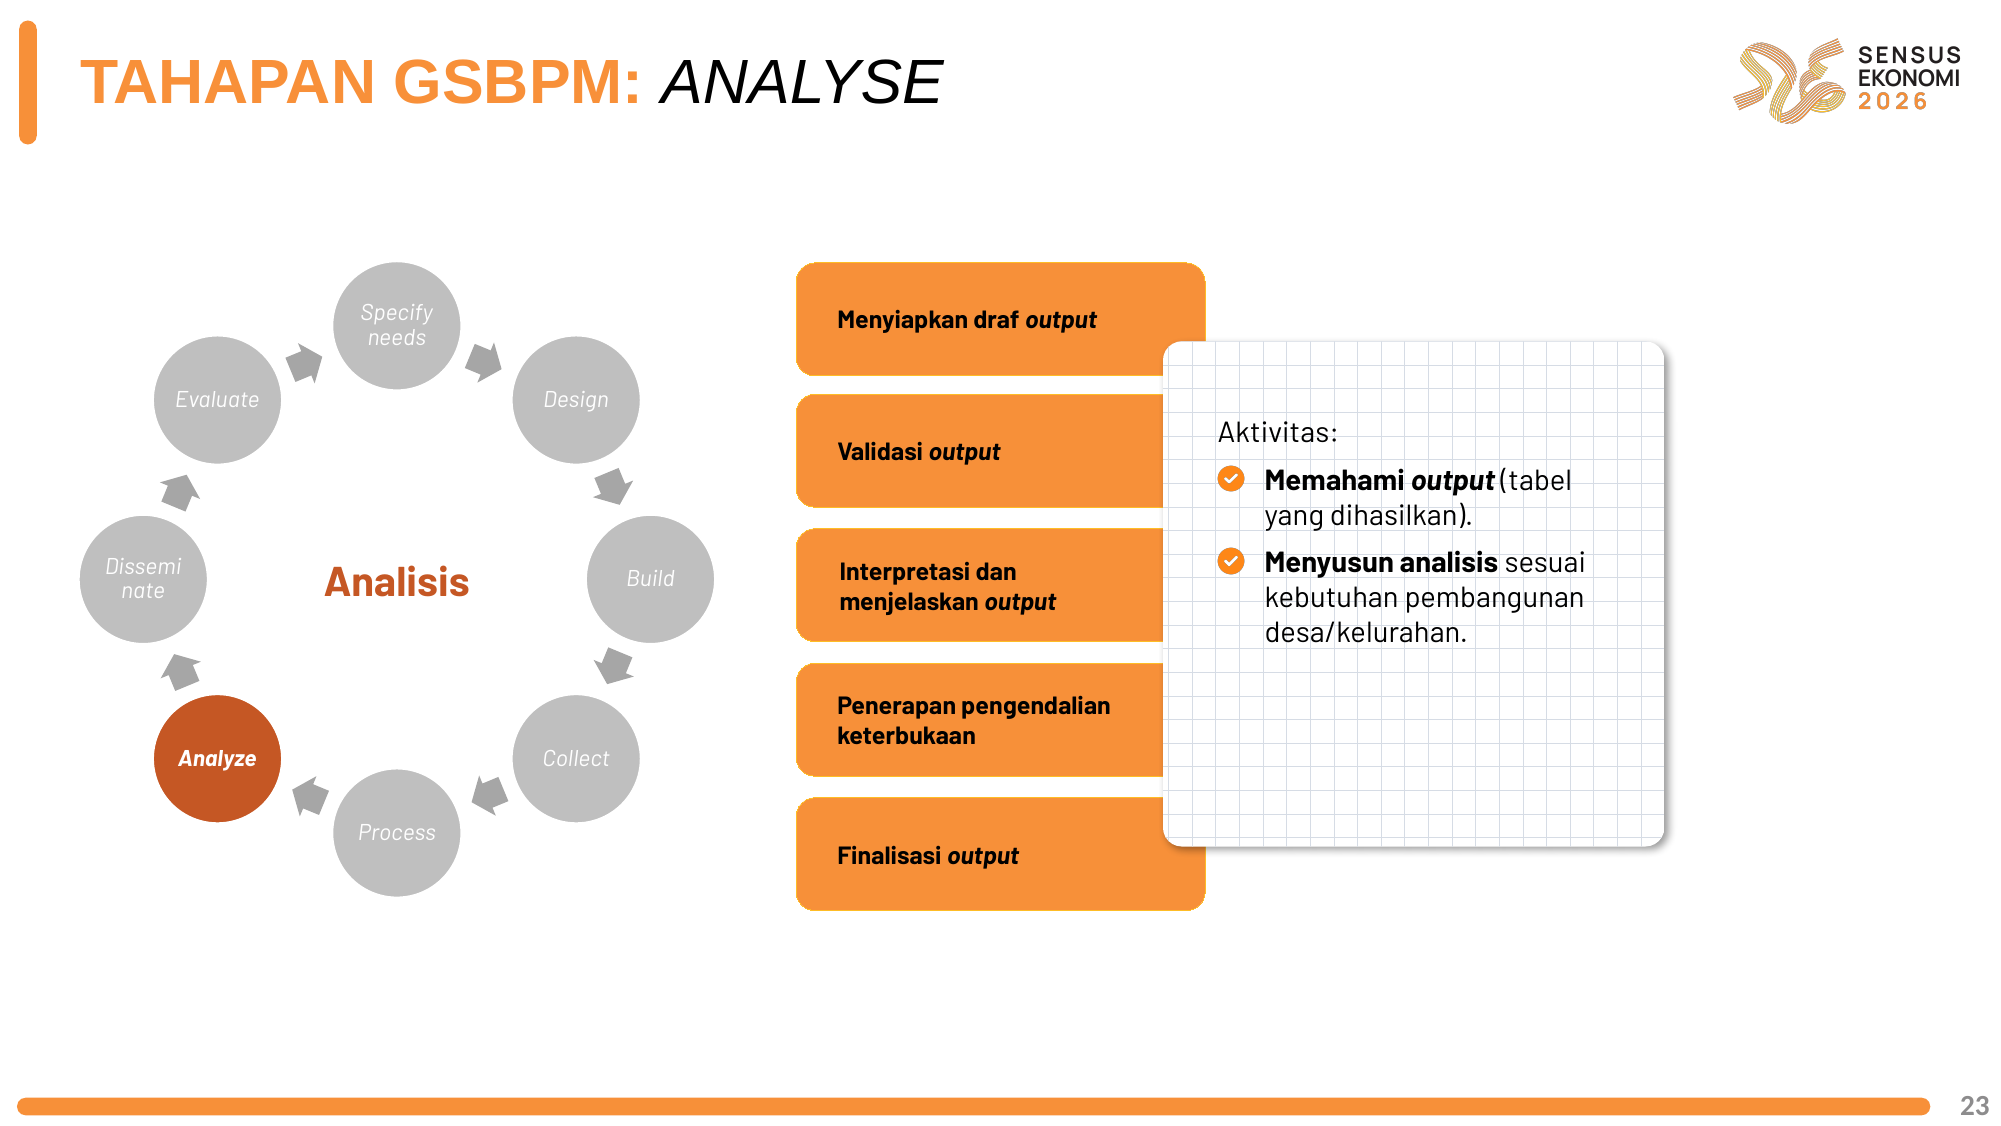

TAHAPAN GSBPM: ANALYSE
Specify needs

Design

Build

Collect

Process

Analyze

Disseminate

Evaluate

Menyiapkan draf output

Aktivitas:
Memahami output (tabel yang dihasilkan).
Menyusun analisis sesuai kebutuhan pembangunan desa/kelurahan.
Validasi output
Analisis

Interpretasi dan menjelaskan output

Penerapan pengendalian keterbukaan

Finalisasi output
23